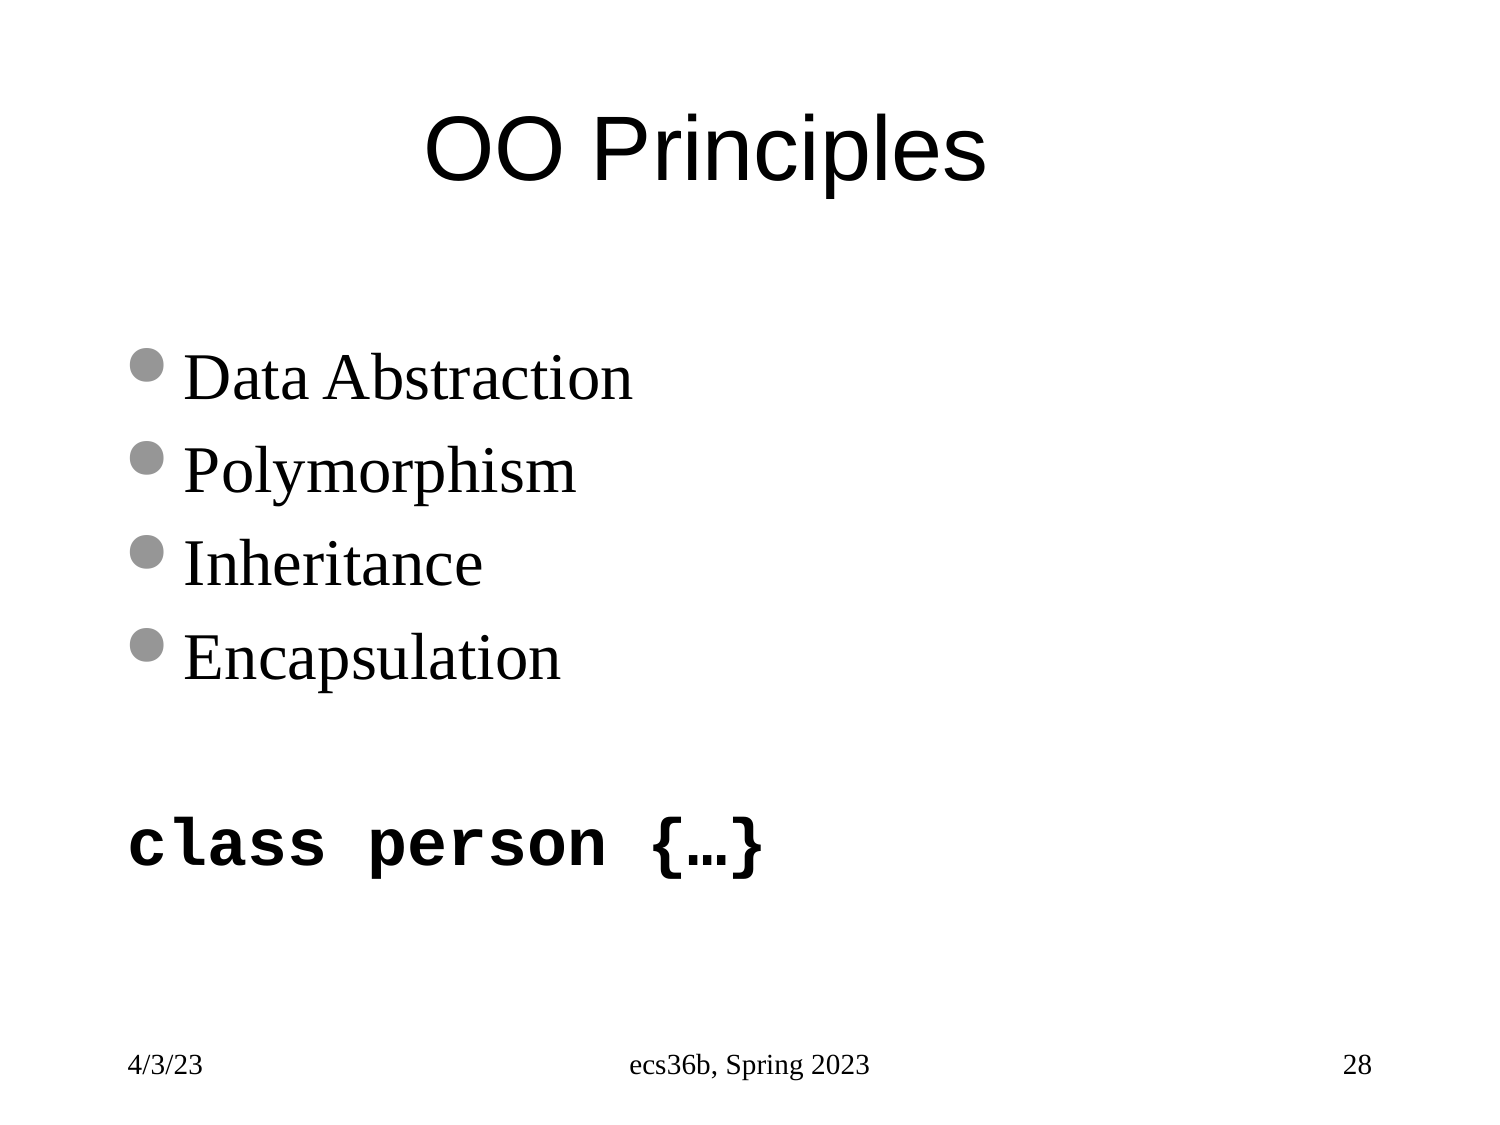

# OO Principles
Data Abstraction
Polymorphism
Inheritance
Encapsulation

class person {…}
4/3/23
ecs36b, Spring 2023
28